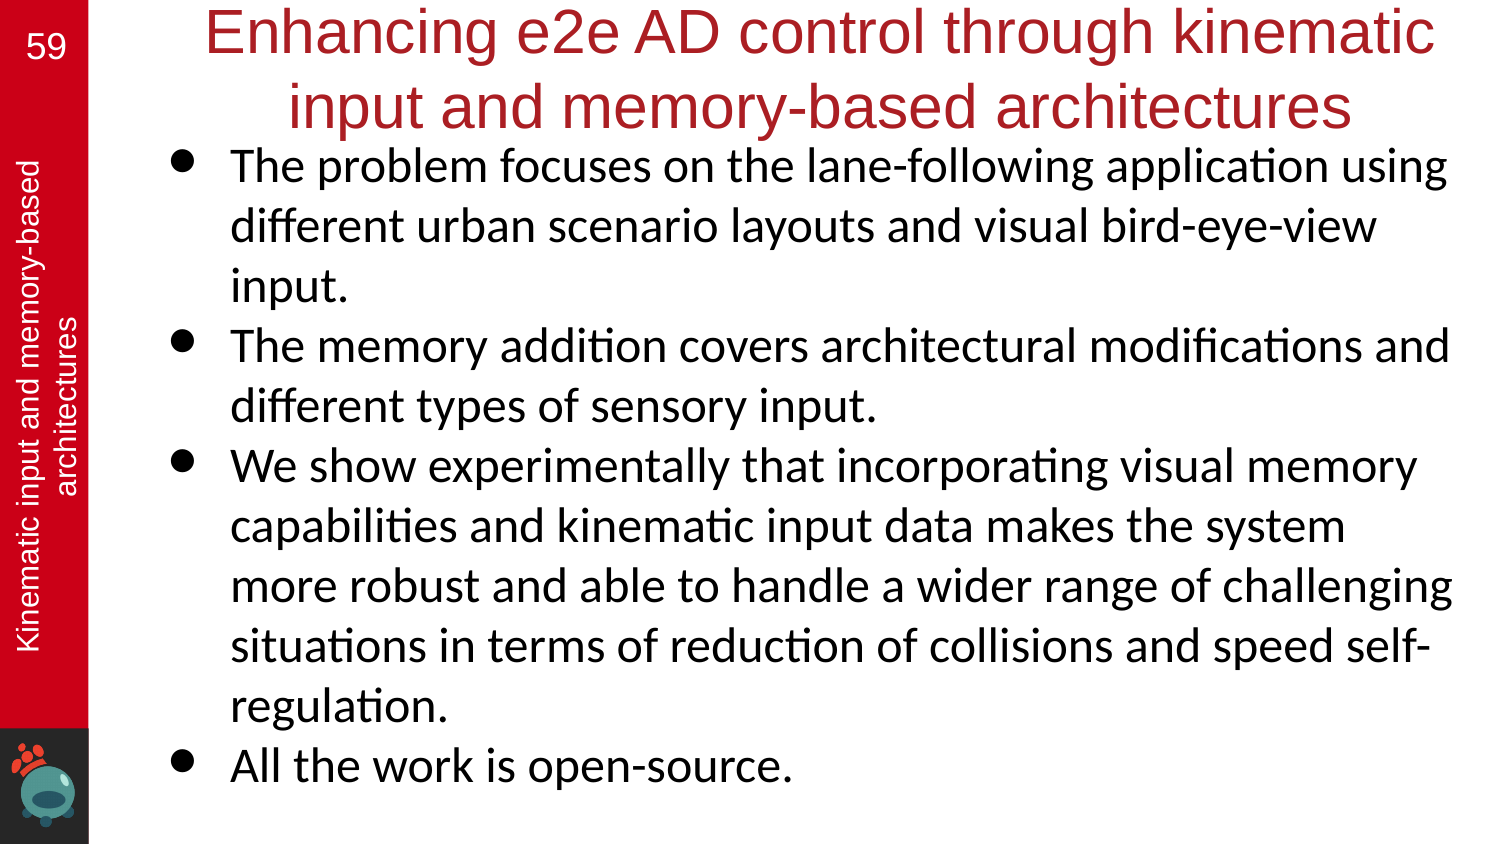

# Enhancing e2e AD control through kinematic input and memory-based architectures
59
The problem focuses on the lane-following application using different urban scenario layouts and visual bird-eye-view input.
The memory addition covers architectural modifications and different types of sensory input.
We show experimentally that incorporating visual memory capabilities and kinematic input data makes the system more robust and able to handle a wider range of challenging situations in terms of reduction of collisions and speed self-regulation.
All the work is open-source.
Kinematic input and memory-based architectures